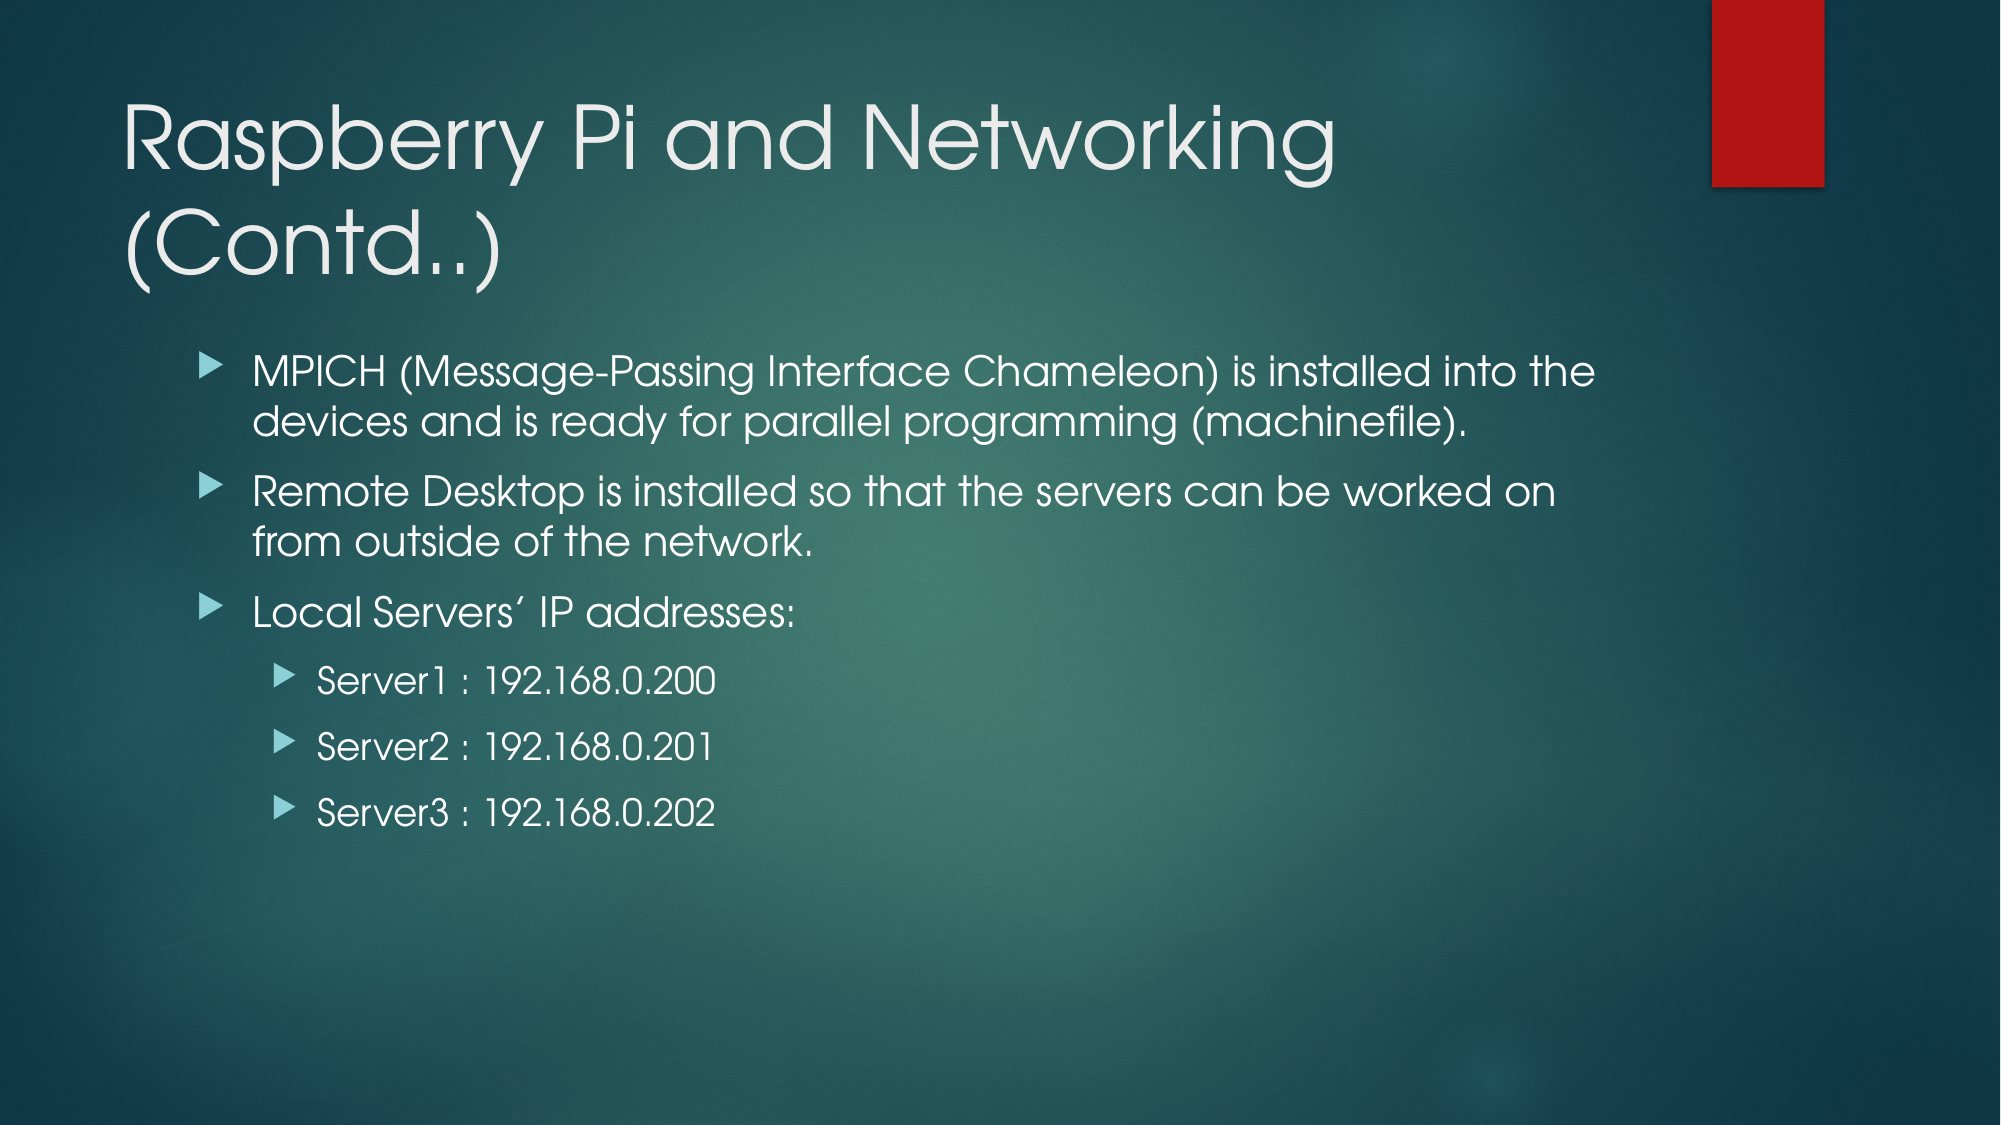

# Raspberry Pi and Networking (Contd..)
MPICH (Message-Passing Interface Chameleon) is installed into the devices and is ready for parallel programming (machinefile).
Remote Desktop is installed so that the servers can be worked on  from outside of the network.
Local Servers’ IP addresses:
Server1 : 192.168.0.200
Server2 : 192.168.0.201
Server3 : 192.168.0.202